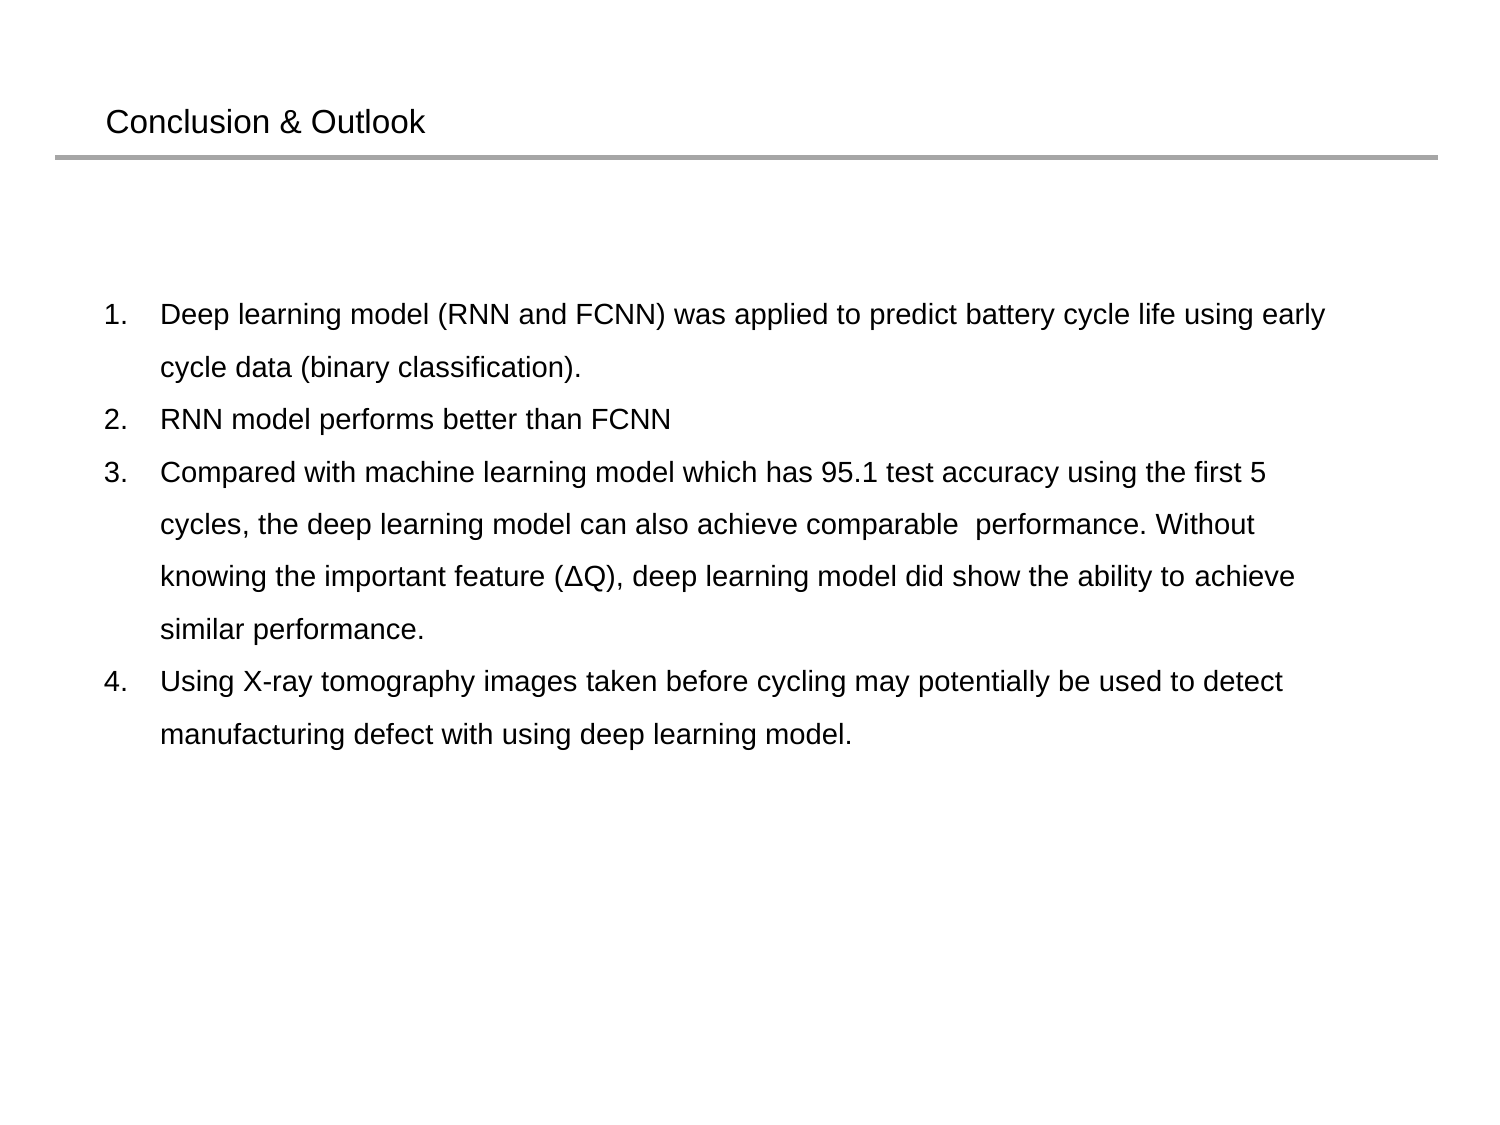

Conclusion & Outlook
Deep learning model (RNN and FCNN) was applied to predict battery cycle life using early cycle data (binary classification).
RNN model performs better than FCNN
Compared with machine learning model which has 95.1 test accuracy using the first 5 cycles, the deep learning model can also achieve comparable  performance. Without knowing the important feature (ΔQ), deep learning model did show the ability to achieve similar performance.
Using X-ray tomography images taken before cycling may potentially be used to detect manufacturing defect with using deep learning model.